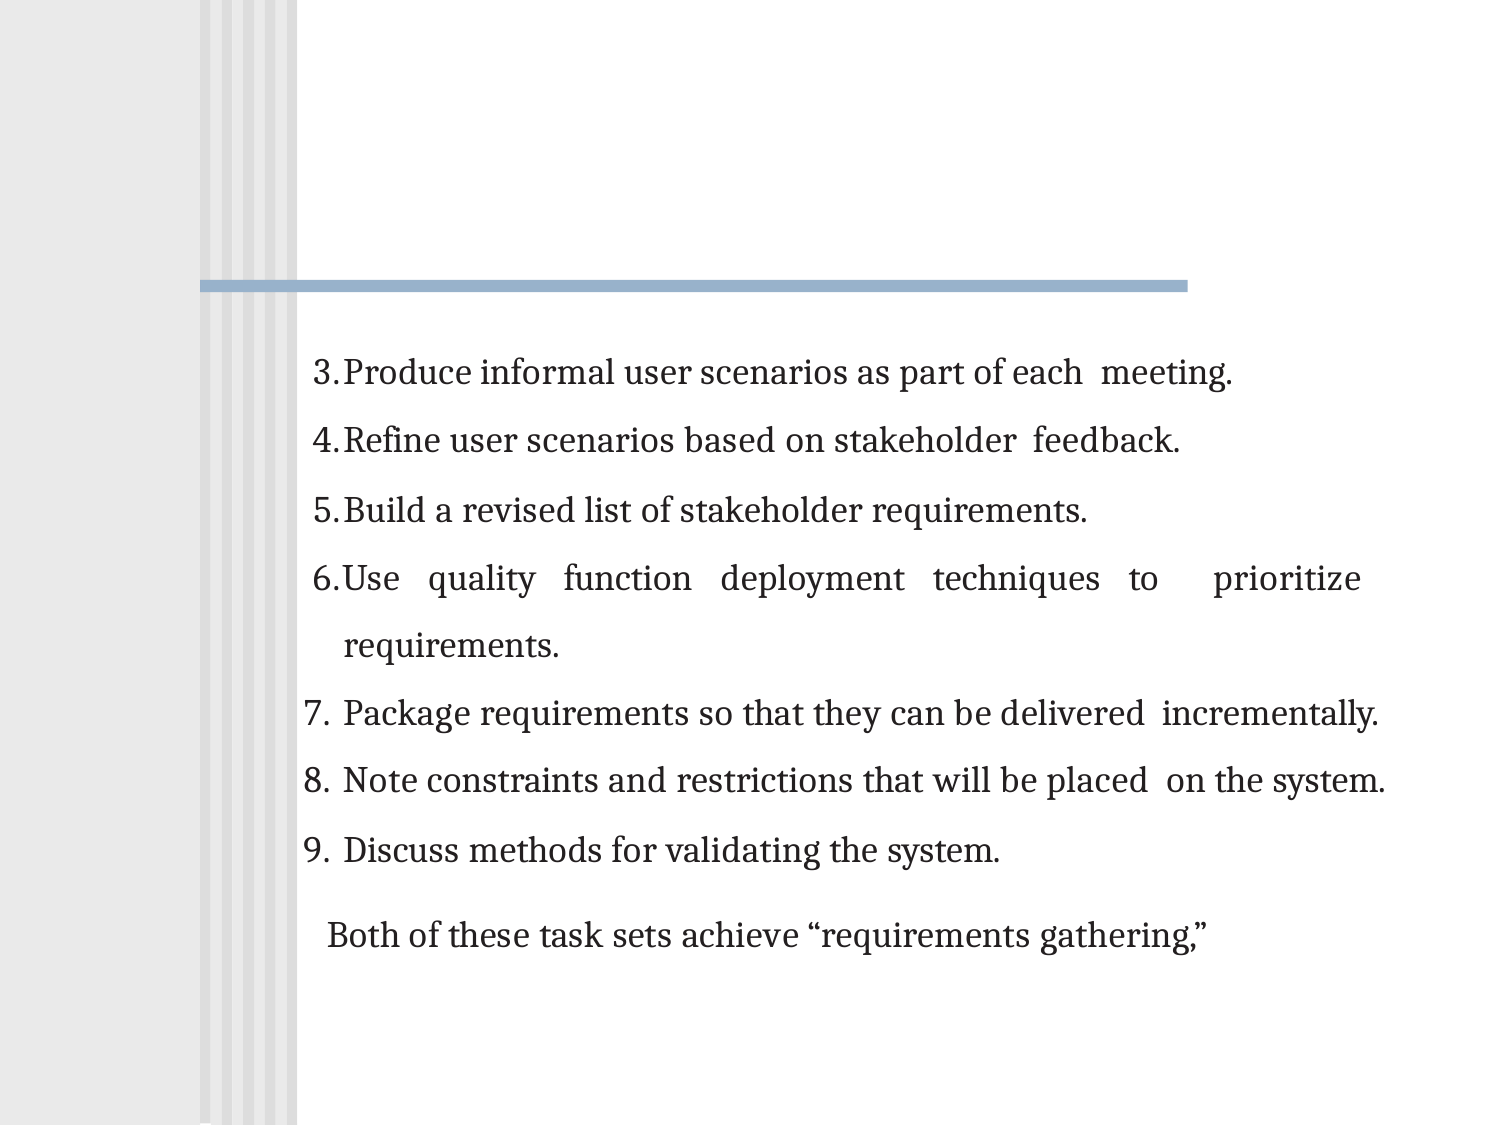

Produce informal user scenarios as part of each  meeting.
Refine user scenarios based on stakeholder  feedback.
Build a revised list of stakeholder requirements.
Use quality function deployment techniques to  prioritize requirements.
Package requirements so that they can be delivered  incrementally.
Note constraints and restrictions that will be placed  on the system.
Discuss methods for validating the system.
Both of these task sets achieve “requirements gathering,”